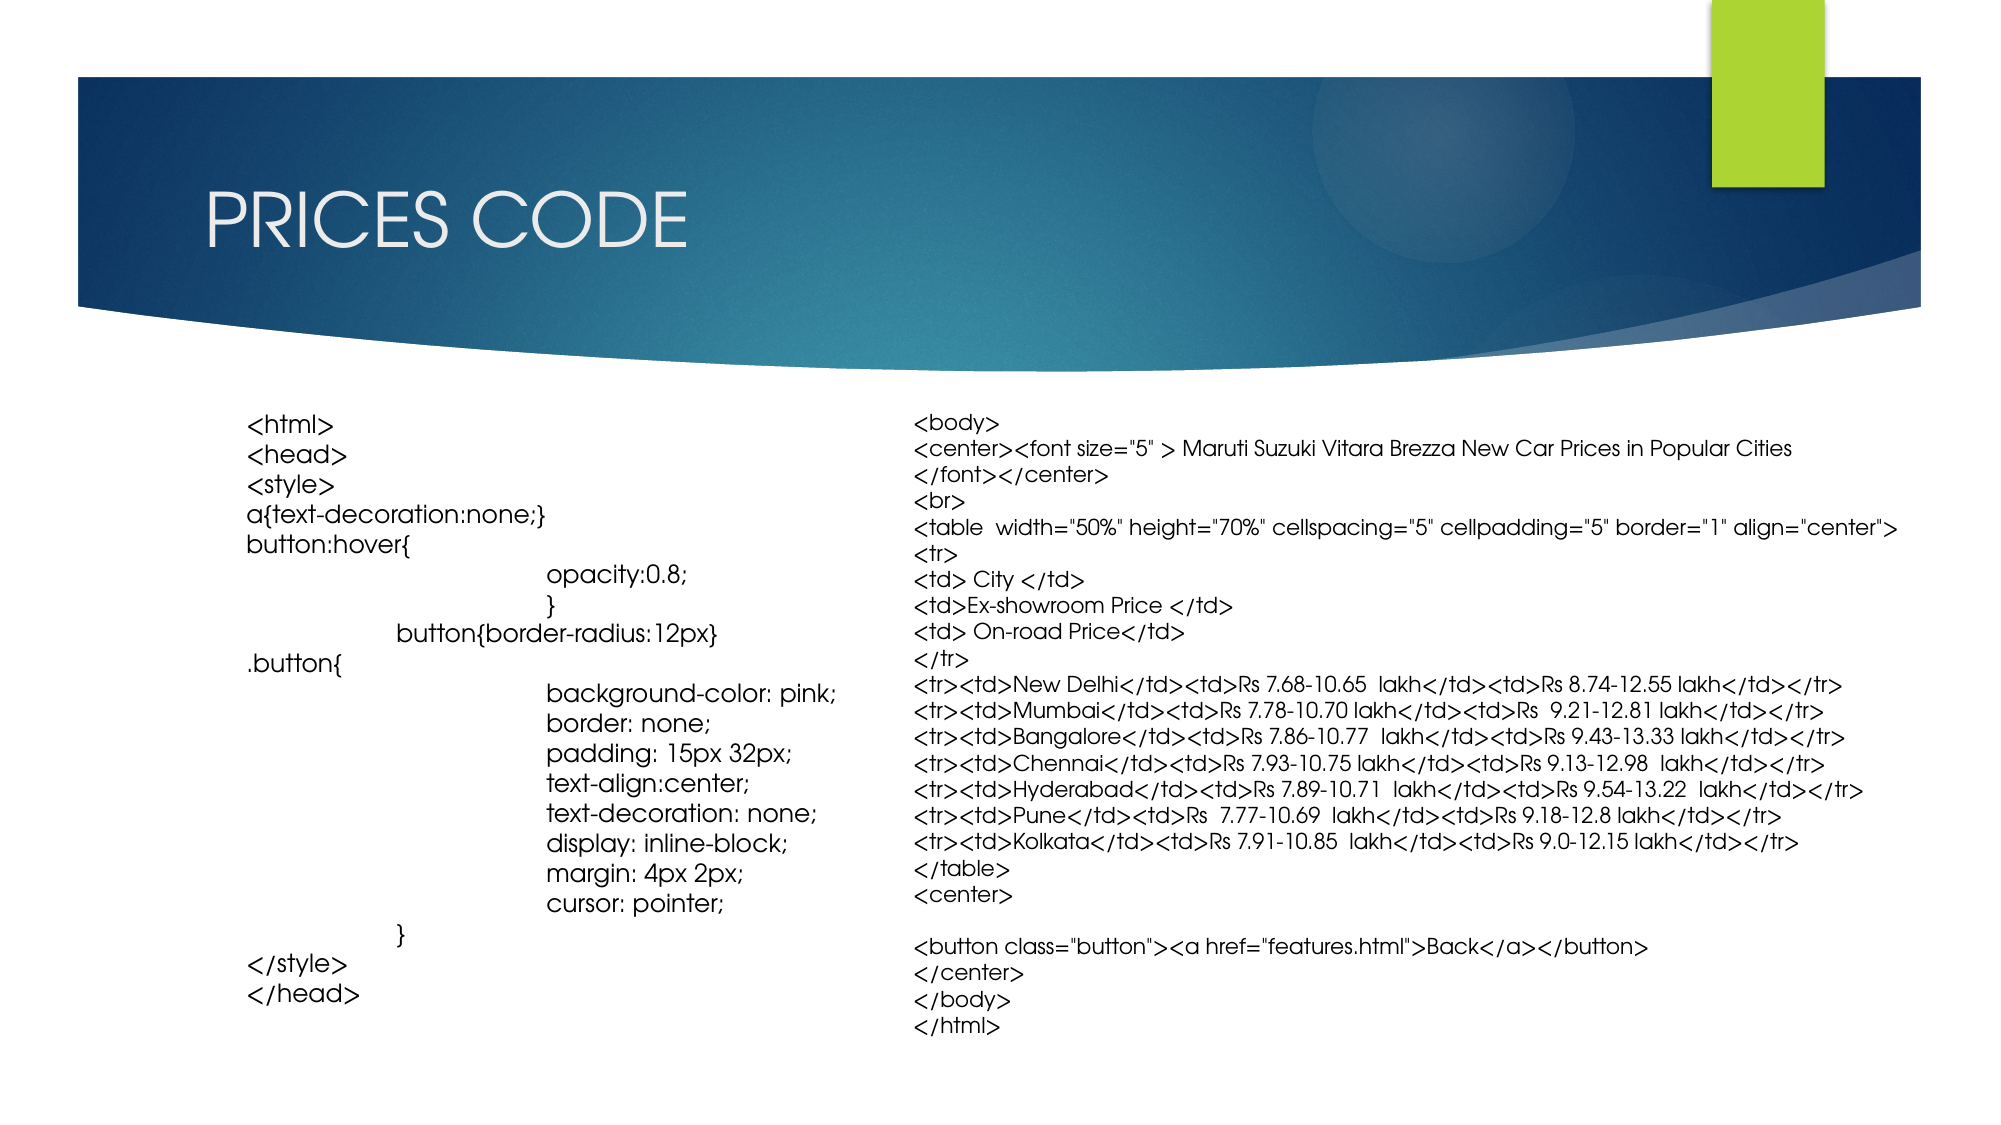

# PRICES CODE

<html>
<head>
<style>
a{text-decoration:none;}
button:hover{
		opacity:0.8;
		}
	button{border-radius:12px}
.button{
		background-color: pink;
		border: none;
		padding: 15px 32px;
		text-align:center;
		text-decoration: none;
		display: inline-block;
		margin: 4px 2px;
		cursor: pointer;
	}
</style>
</head>
<body>
<center><font size="5" > Maruti Suzuki Vitara Brezza New Car Prices in Popular Cities </font></center>
<br>
<table  width="50%" height="70%" cellspacing="5" cellpadding="5" border="1" align="center">
<tr>
<td> City </td>
<td>Ex-showroom Price </td>
<td> On-road Price</td>
</tr>
<tr><td>New Delhi</td><td>Rs 7.68-10.65  lakh</td><td>Rs 8.74-12.55 lakh</td></tr>
<tr><td>Mumbai</td><td>Rs 7.78-10.70 lakh</td><td>Rs  9.21-12.81 lakh</td></tr>
<tr><td>Bangalore</td><td>Rs 7.86-10.77  lakh</td><td>Rs 9.43-13.33 lakh</td></tr>
<tr><td>Chennai</td><td>Rs 7.93-10.75 lakh</td><td>Rs 9.13-12.98  lakh</td></tr>
<tr><td>Hyderabad</td><td>Rs 7.89-10.71  lakh</td><td>Rs 9.54-13.22  lakh</td></tr>
<tr><td>Pune</td><td>Rs  7.77-10.69  lakh</td><td>Rs 9.18-12.8 lakh</td></tr>
<tr><td>Kolkata</td><td>Rs 7.91-10.85  lakh</td><td>Rs 9.0-12.15 lakh</td></tr>
</table>
<center>

<button class="button"><a href="features.html">Back</a></button>
</center>
</body>
</html>